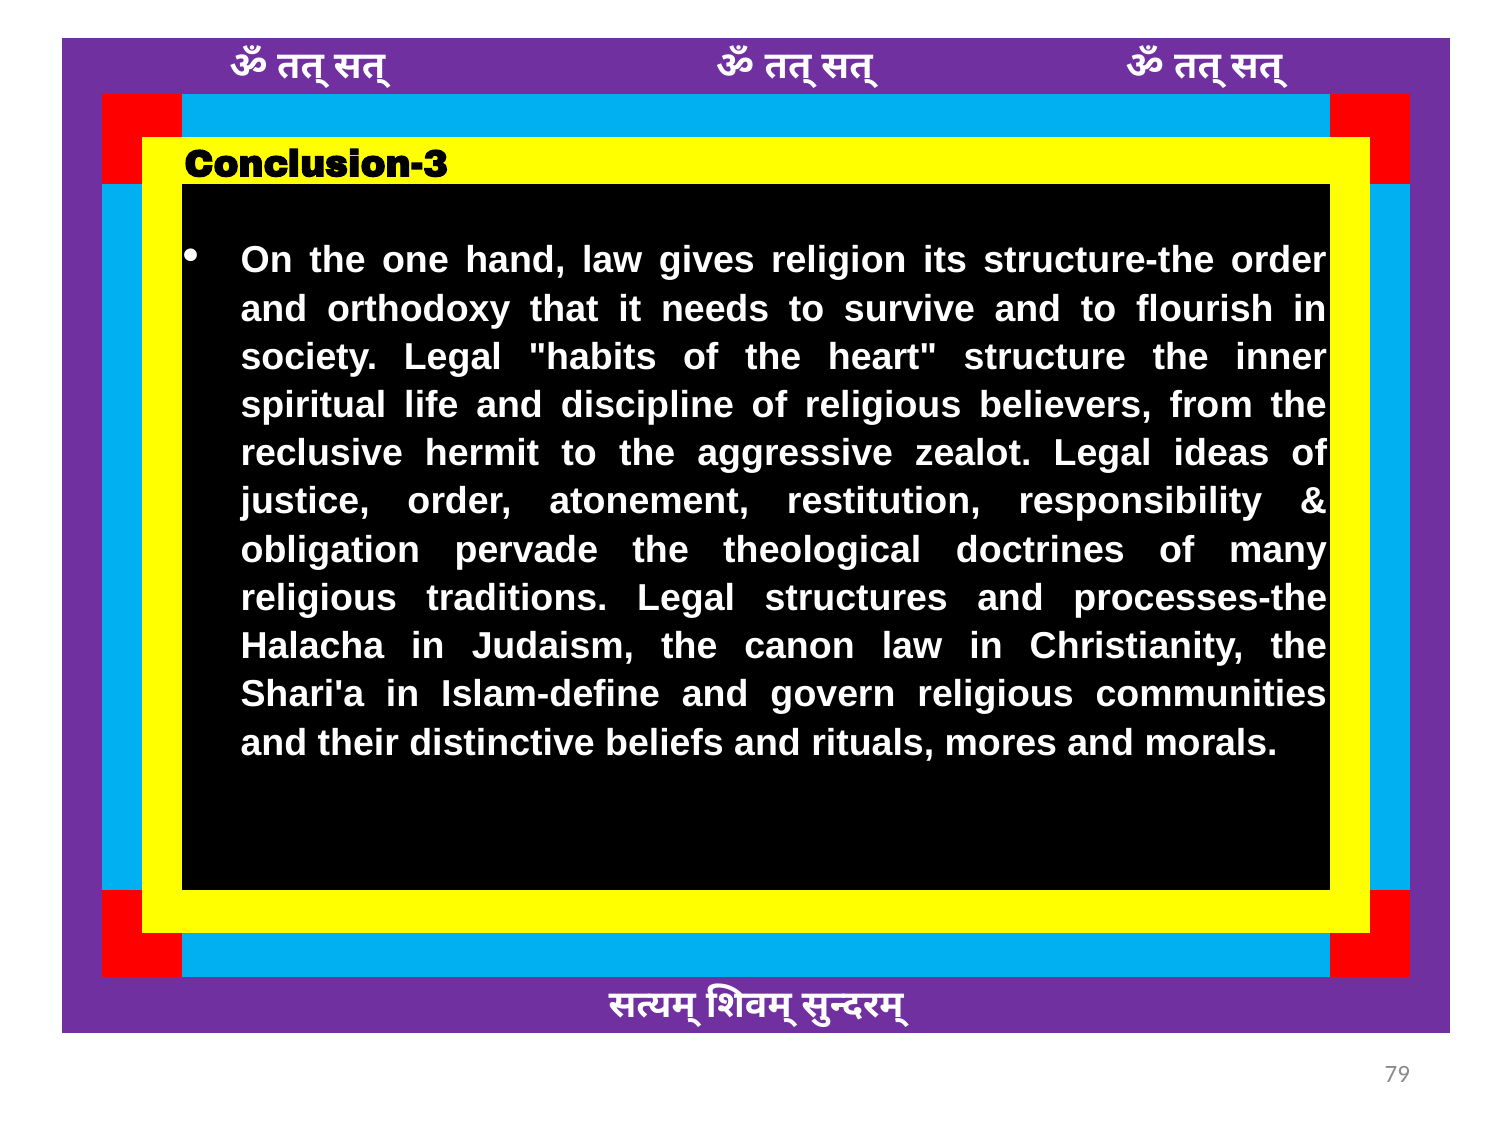

|  |  |  | ॐ तत् सत् ॐ तत् सत् ॐ तत् सत् |  |  |  |
| --- | --- | --- | --- | --- | --- | --- |
|  |  |  |  |  |  |  |
|  |  |  | Conclusion-3 |  |  |  |
|  |  |  | On the one hand, law gives religion its structure-the order and orthodoxy that it needs to survive and to flourish in society. Legal "habits of the heart" structure the inner spiritual life and discipline of religious believers, from the reclusive hermit to the aggressive zealot. Legal ideas of justice, order, atonement, restitution, responsibility & obligation pervade the theological doctrines of many religious traditions. Legal structures and processes-the Halacha in Judaism, the canon law in Christianity, the Shari'a in Islam-define and govern religious communities and their distinctive beliefs and rituals, mores and morals. |  |  |  |
|  |  |  |  |  |  |  |
|  |  |  |  |  |  |  |
|  |  |  | सत्यम् शिवम् सुन्दरम् |  |  |  |
79